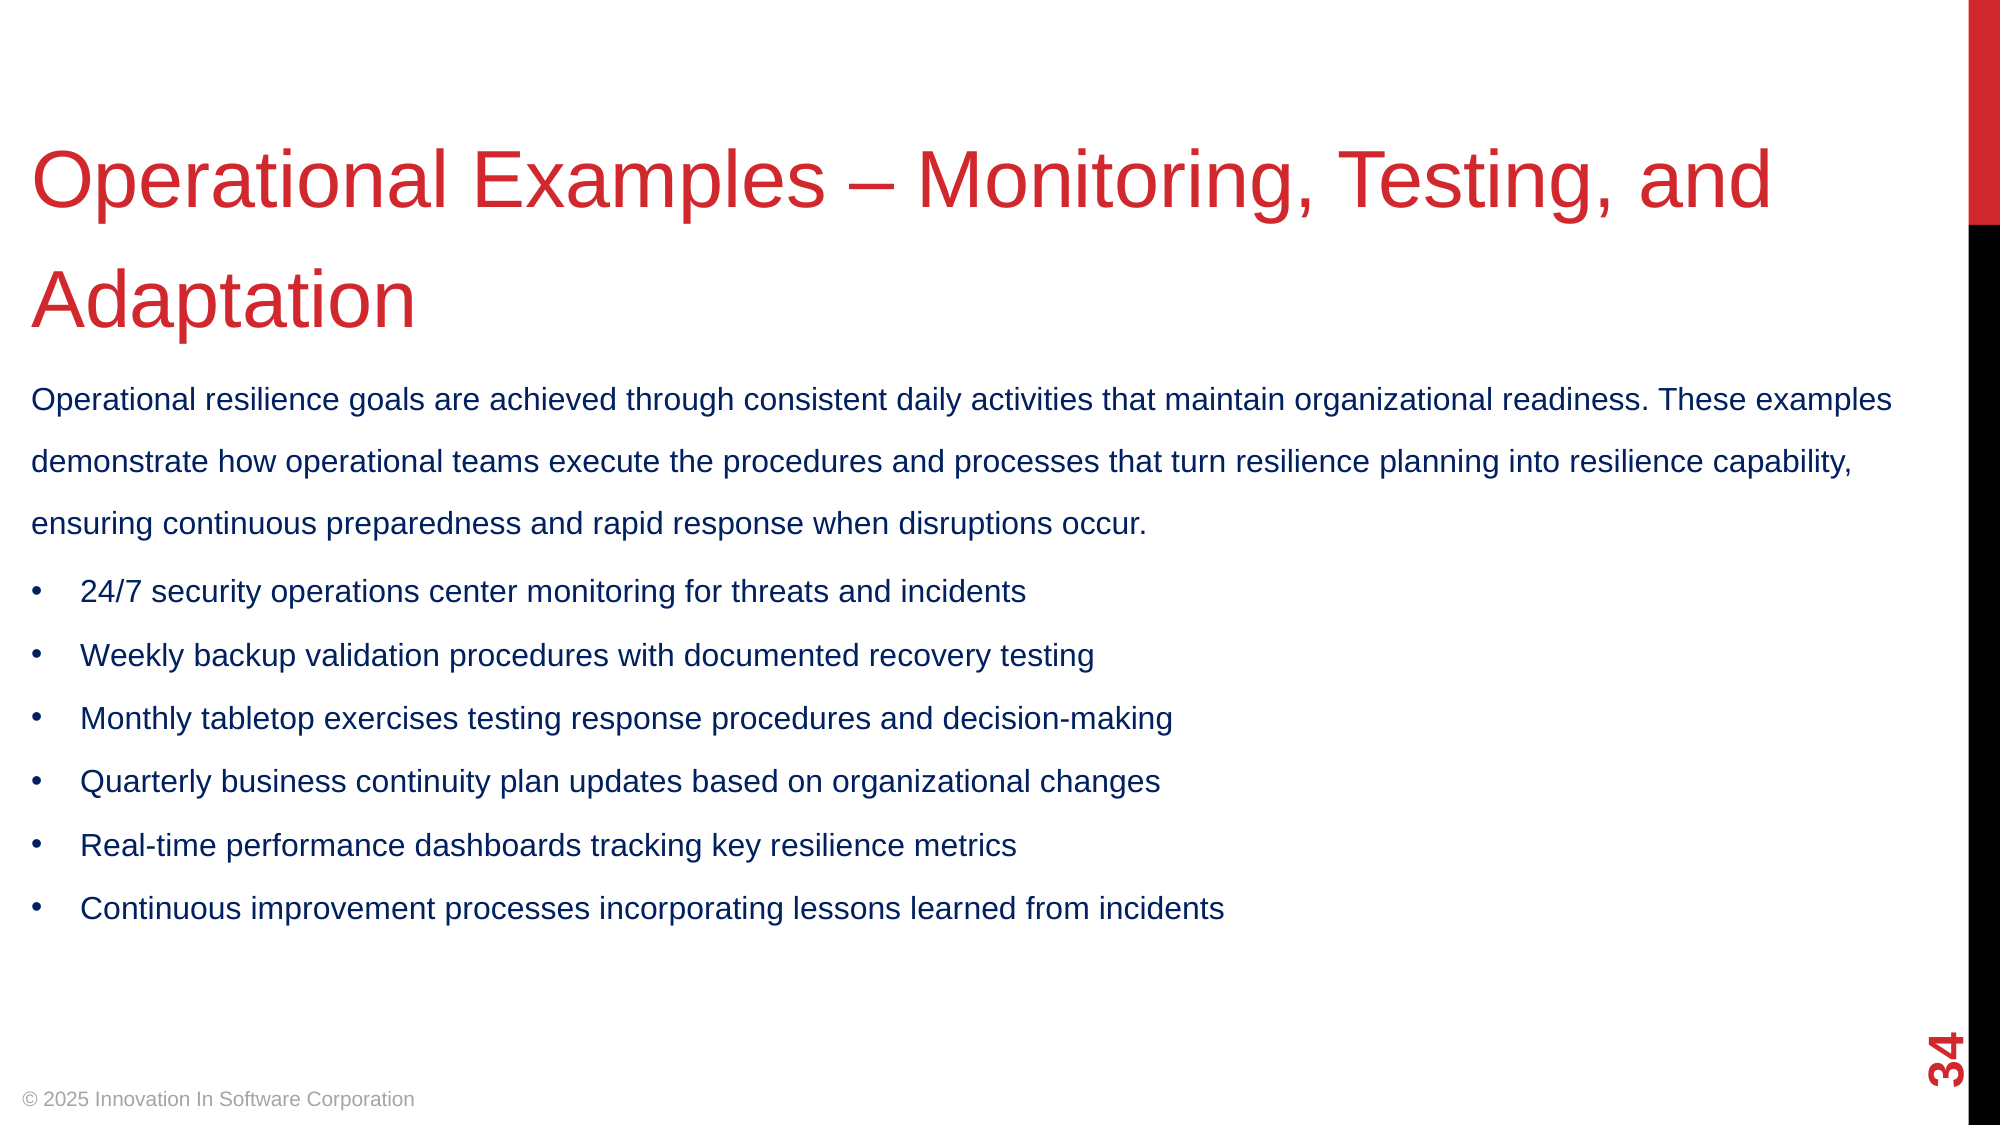

Operational Examples – Monitoring, Testing, and Adaptation
Operational resilience goals are achieved through consistent daily activities that maintain organizational readiness. These examples demonstrate how operational teams execute the procedures and processes that turn resilience planning into resilience capability, ensuring continuous preparedness and rapid response when disruptions occur.
24/7 security operations center monitoring for threats and incidents
Weekly backup validation procedures with documented recovery testing
Monthly tabletop exercises testing response procedures and decision-making
Quarterly business continuity plan updates based on organizational changes
Real-time performance dashboards tracking key resilience metrics
Continuous improvement processes incorporating lessons learned from incidents
34
© 2025 Innovation In Software Corporation